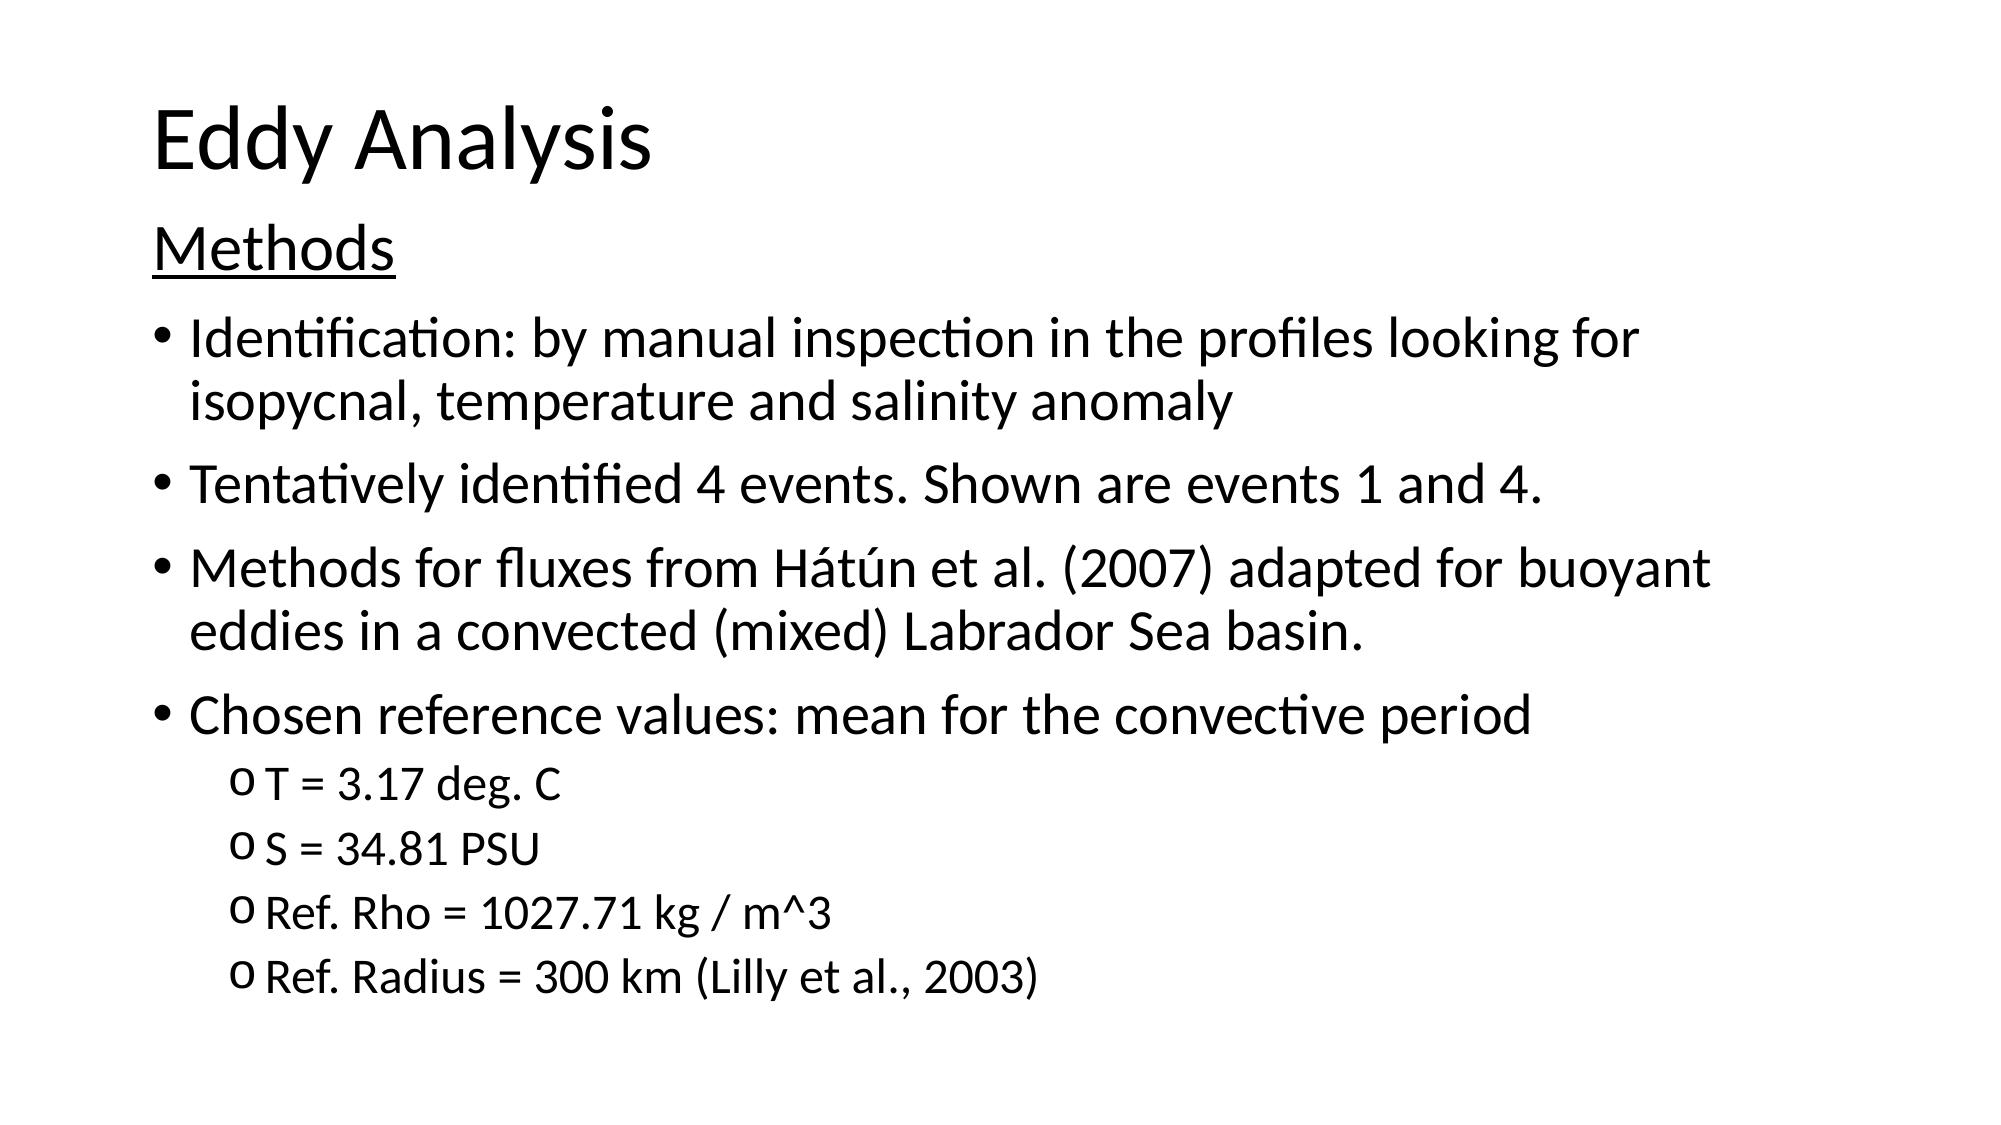

Eddy Analysis
# Methods
Identification: by manual inspection in the profiles looking for isopycnal, temperature and salinity anomaly
Tentatively identified 4 events. Shown are events 1 and 4.
Methods for fluxes from Hátún et al. (2007) adapted for buoyant eddies in a convected (mixed) Labrador Sea basin.
Chosen reference values: mean for the convective period
T = 3.17 deg. C
S = 34.81 PSU
Ref. Rho = 1027.71 kg / m^3
Ref. Radius = 300 km (Lilly et al., 2003)